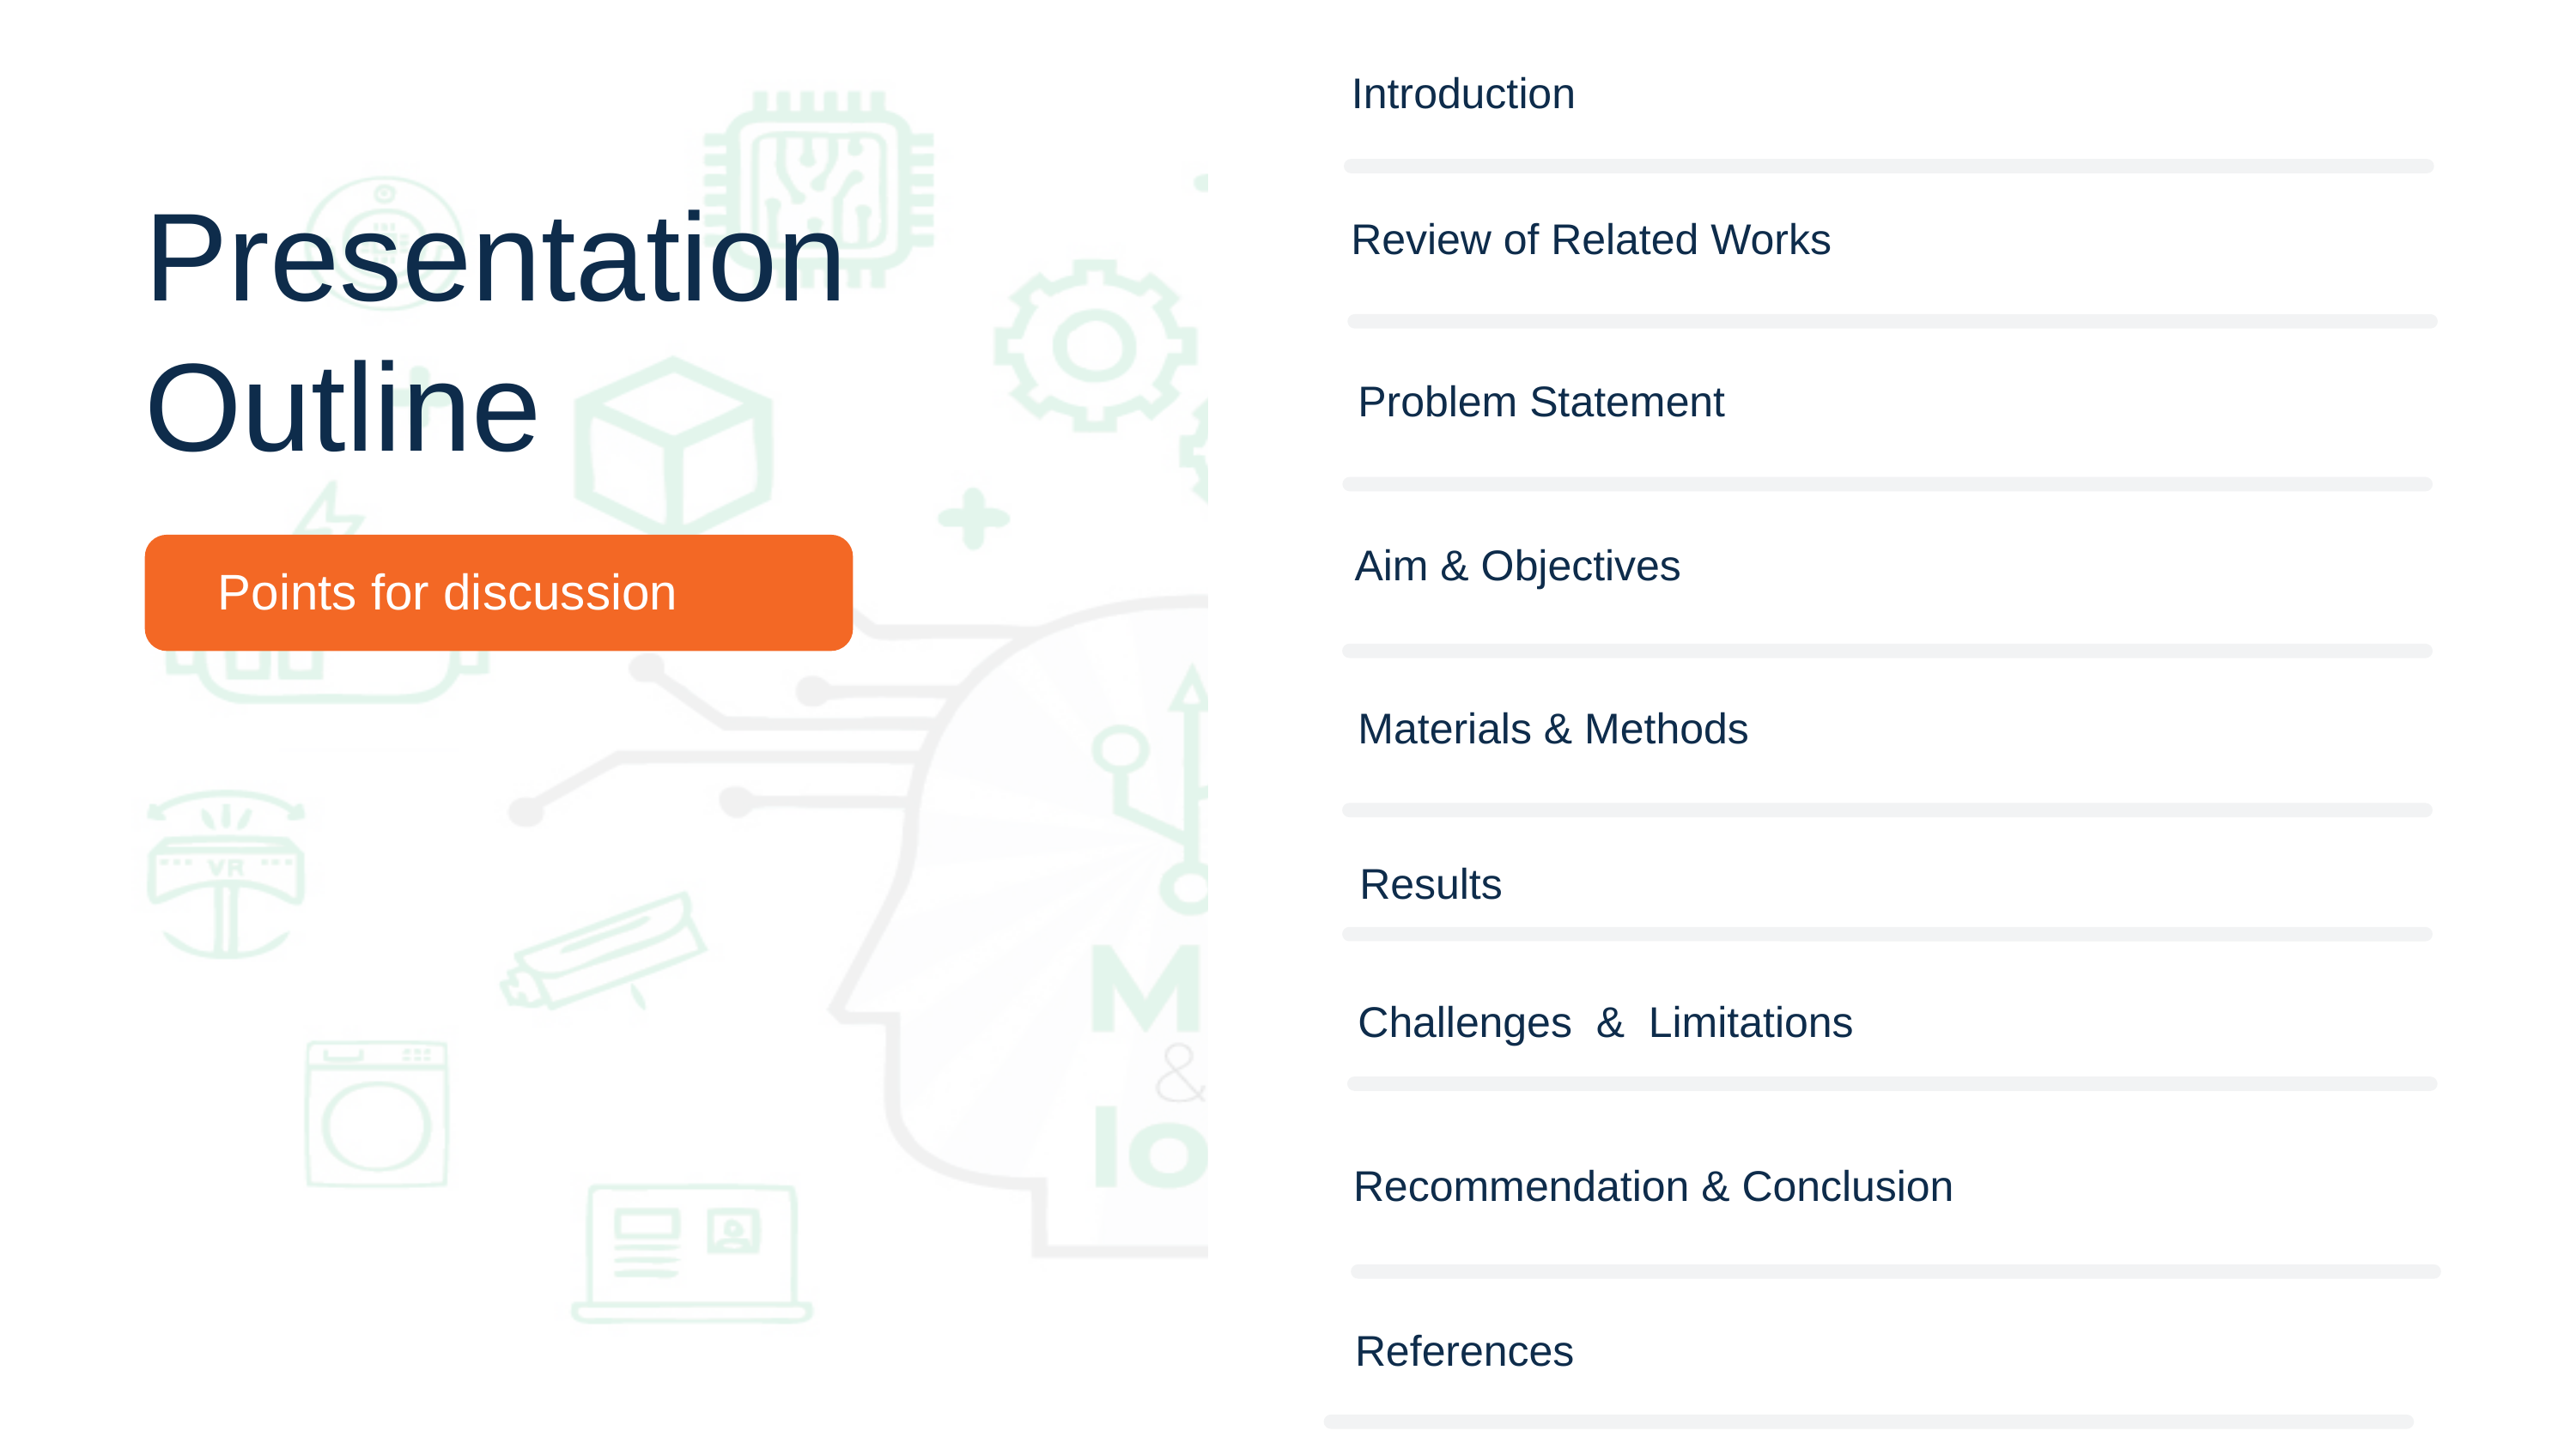

Introduction

Review of Related Works

Problem Statement

Aim & Objectives

Materials & Methods

Results
Presentation Outline

Points for discussion

Challenges  &  Limitations

Recommendation & Conclusion

References